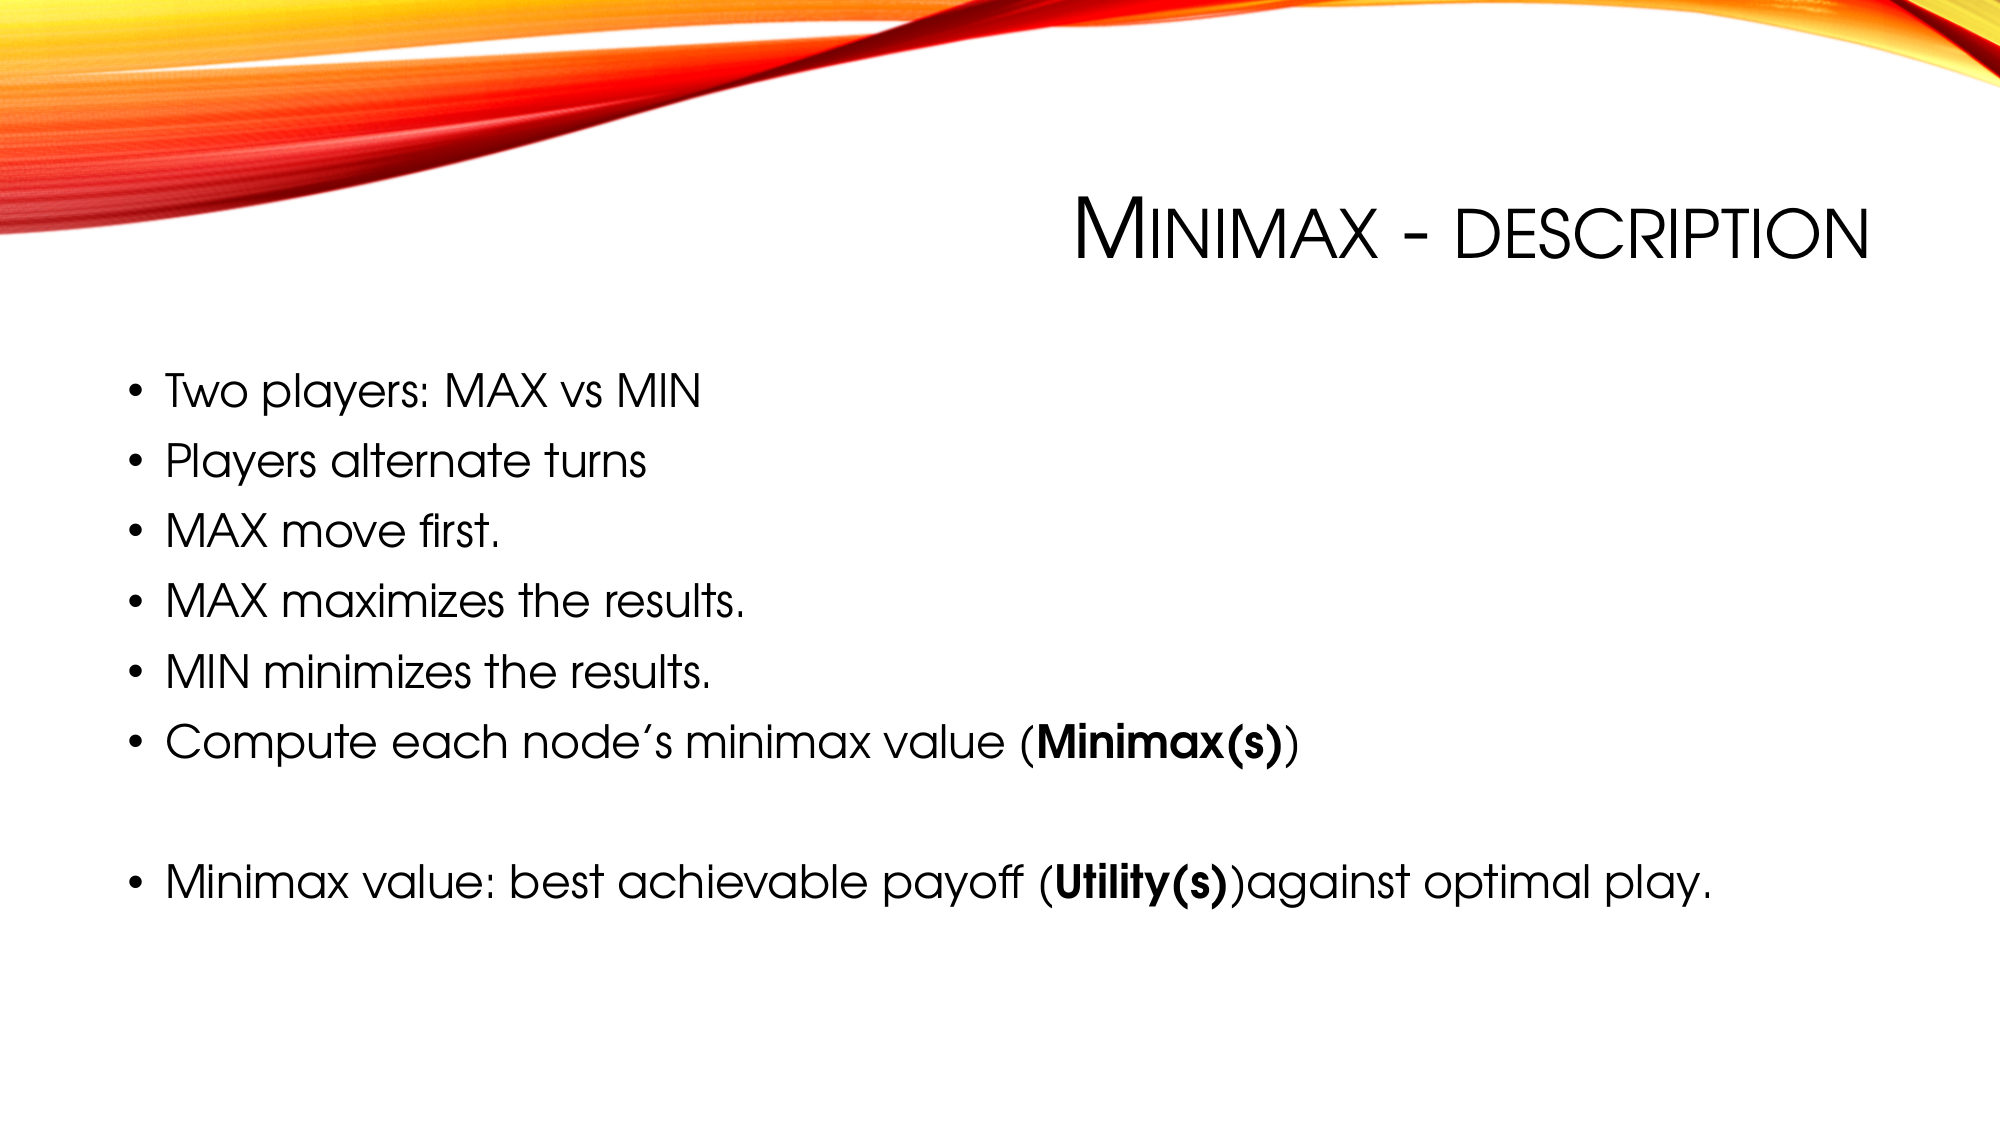

# Minimax - description
Two players: MAX vs MIN
Players alternate turns
MAX move first.
MAX maximizes the results.
MIN minimizes the results.
Compute each node’s minimax value (Minimax(s))

Minimax value: best achievable payoff (Utility(s))against optimal play.